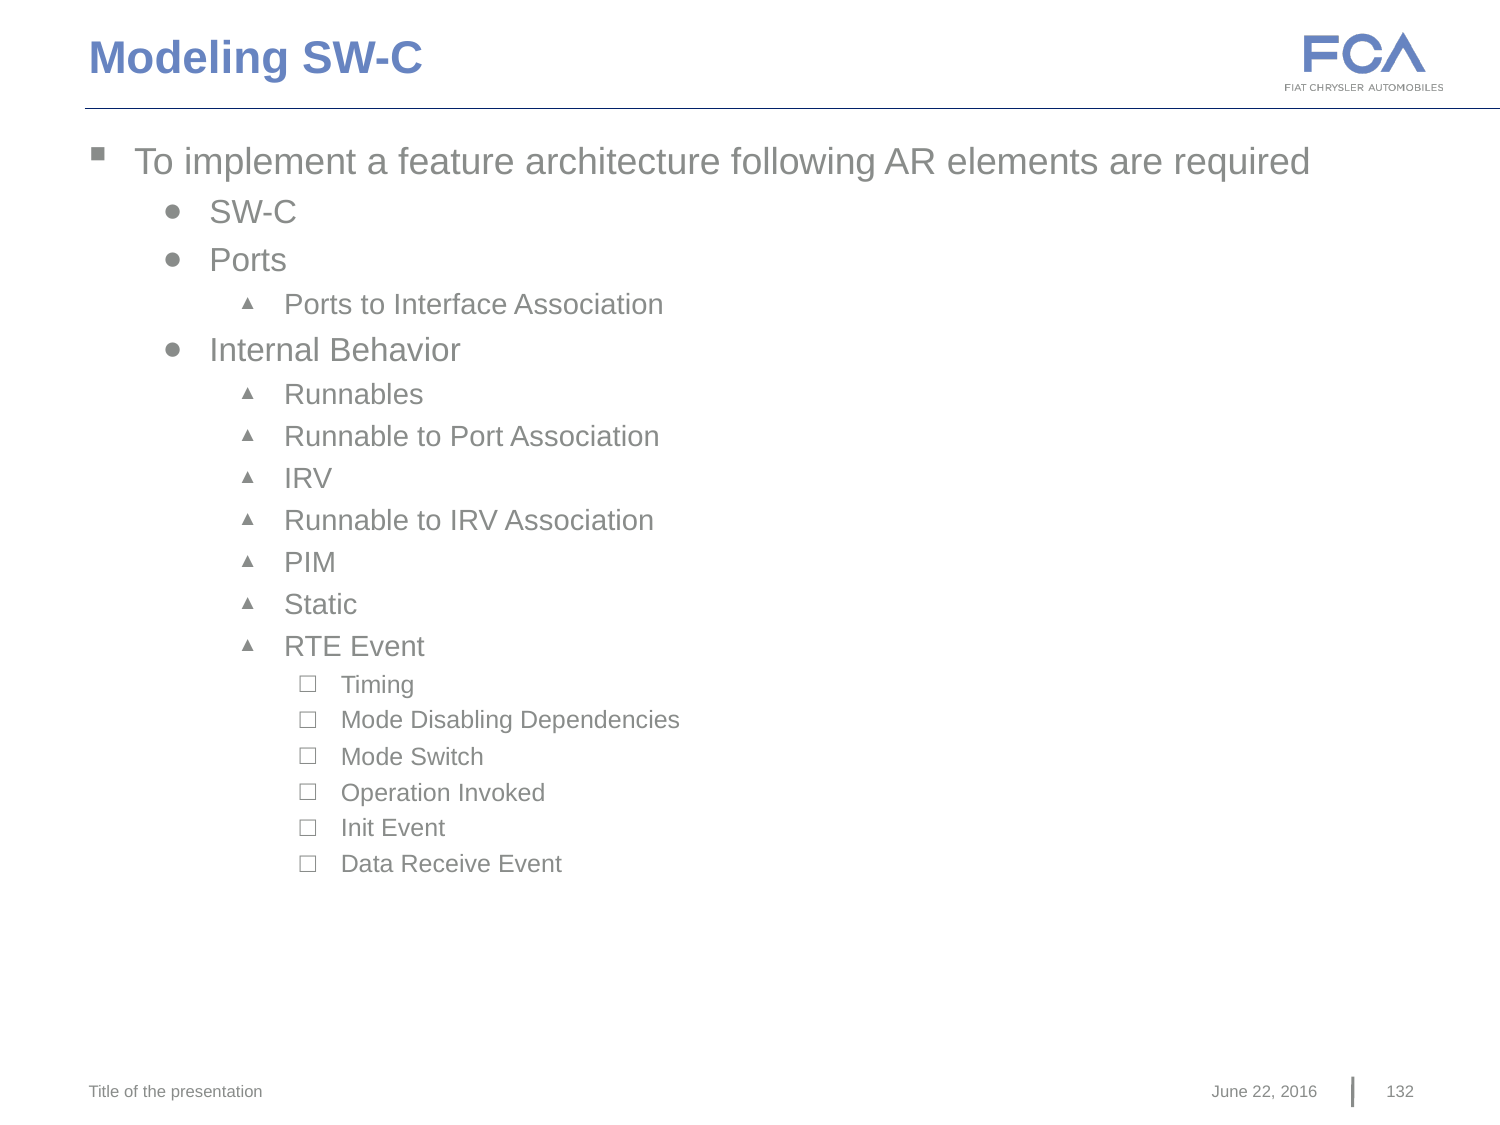

Modeling SW-C
To implement a feature architecture following AR elements are required
SW-C
Ports
Ports to Interface Association
Internal Behavior
Runnables
Runnable to Port Association
IRV
Runnable to IRV Association
PIM
Static
RTE Event
Timing
Mode Disabling Dependencies
Mode Switch
Operation Invoked
Init Event
Data Receive Event

Title of the presentation
June 22, 2016
132